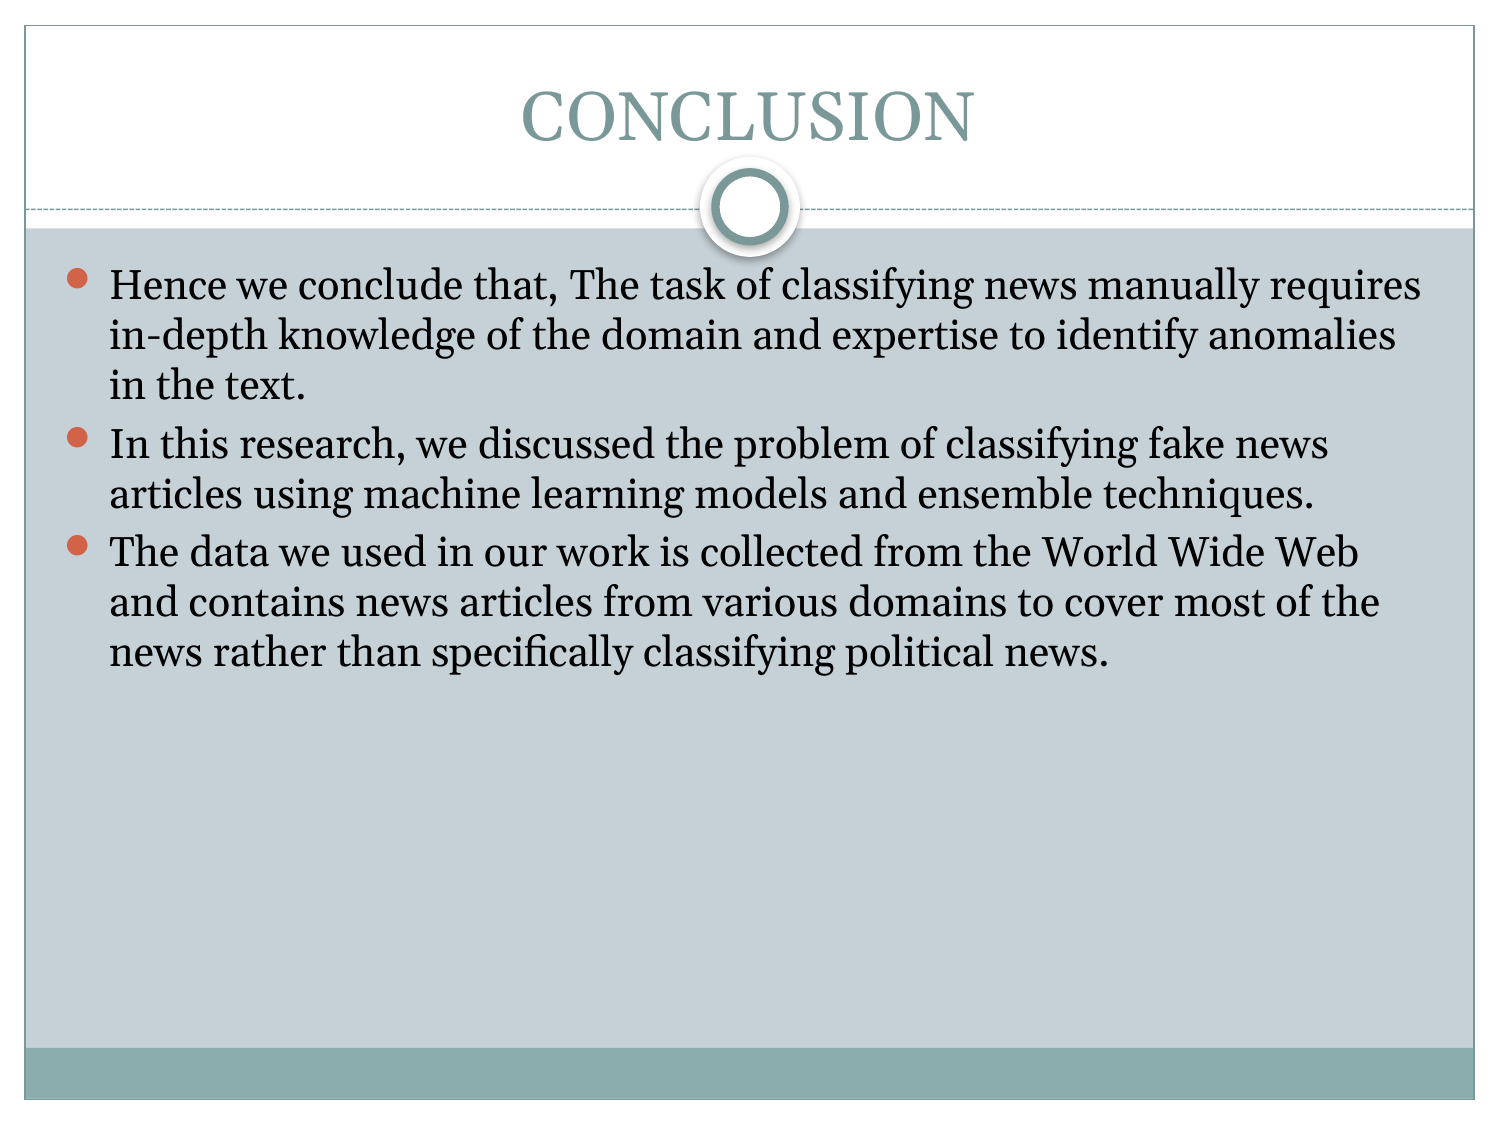

# CONCLUSION
Hence we conclude that, The task of classifying news manually requires in-depth knowledge of the domain and expertise to identify anomalies in the text.
In this research, we discussed the problem of classifying fake news articles using machine learning models and ensemble techniques.
The data we used in our work is collected from the World Wide Web and contains news articles from various domains to cover most of the news rather than specifically classifying political news.